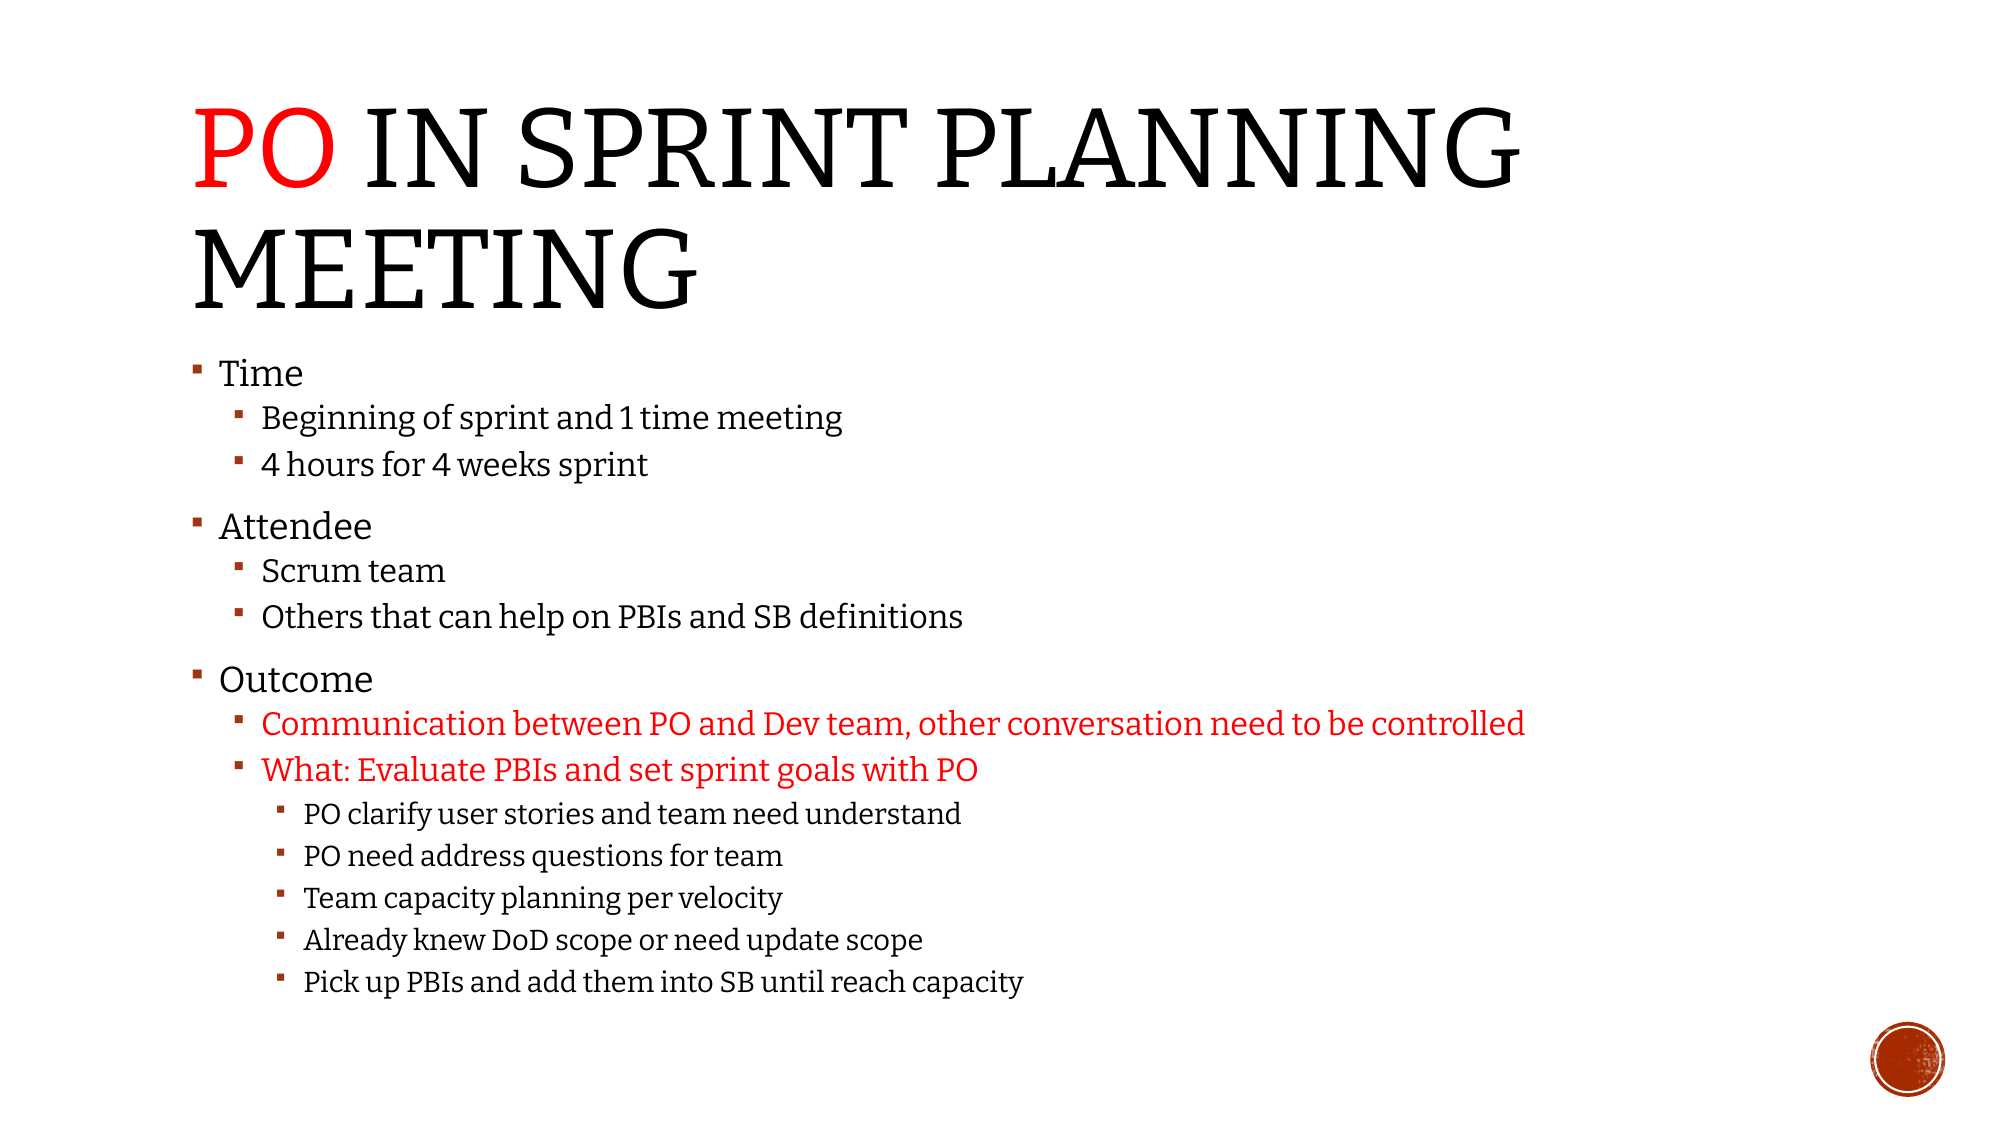

# PO in Sprint Planning Meeting
Time
Beginning of sprint and 1 time meeting
4 hours for 4 weeks sprint
Attendee
Scrum team
Others that can help on PBIs and SB definitions
Outcome
Communication between PO and Dev team, other conversation need to be controlled
What: Evaluate PBIs and set sprint goals with PO
PO clarify user stories and team need understand
PO need address questions for team
Team capacity planning per velocity
Already knew DoD scope or need update scope
Pick up PBIs and add them into SB until reach capacity